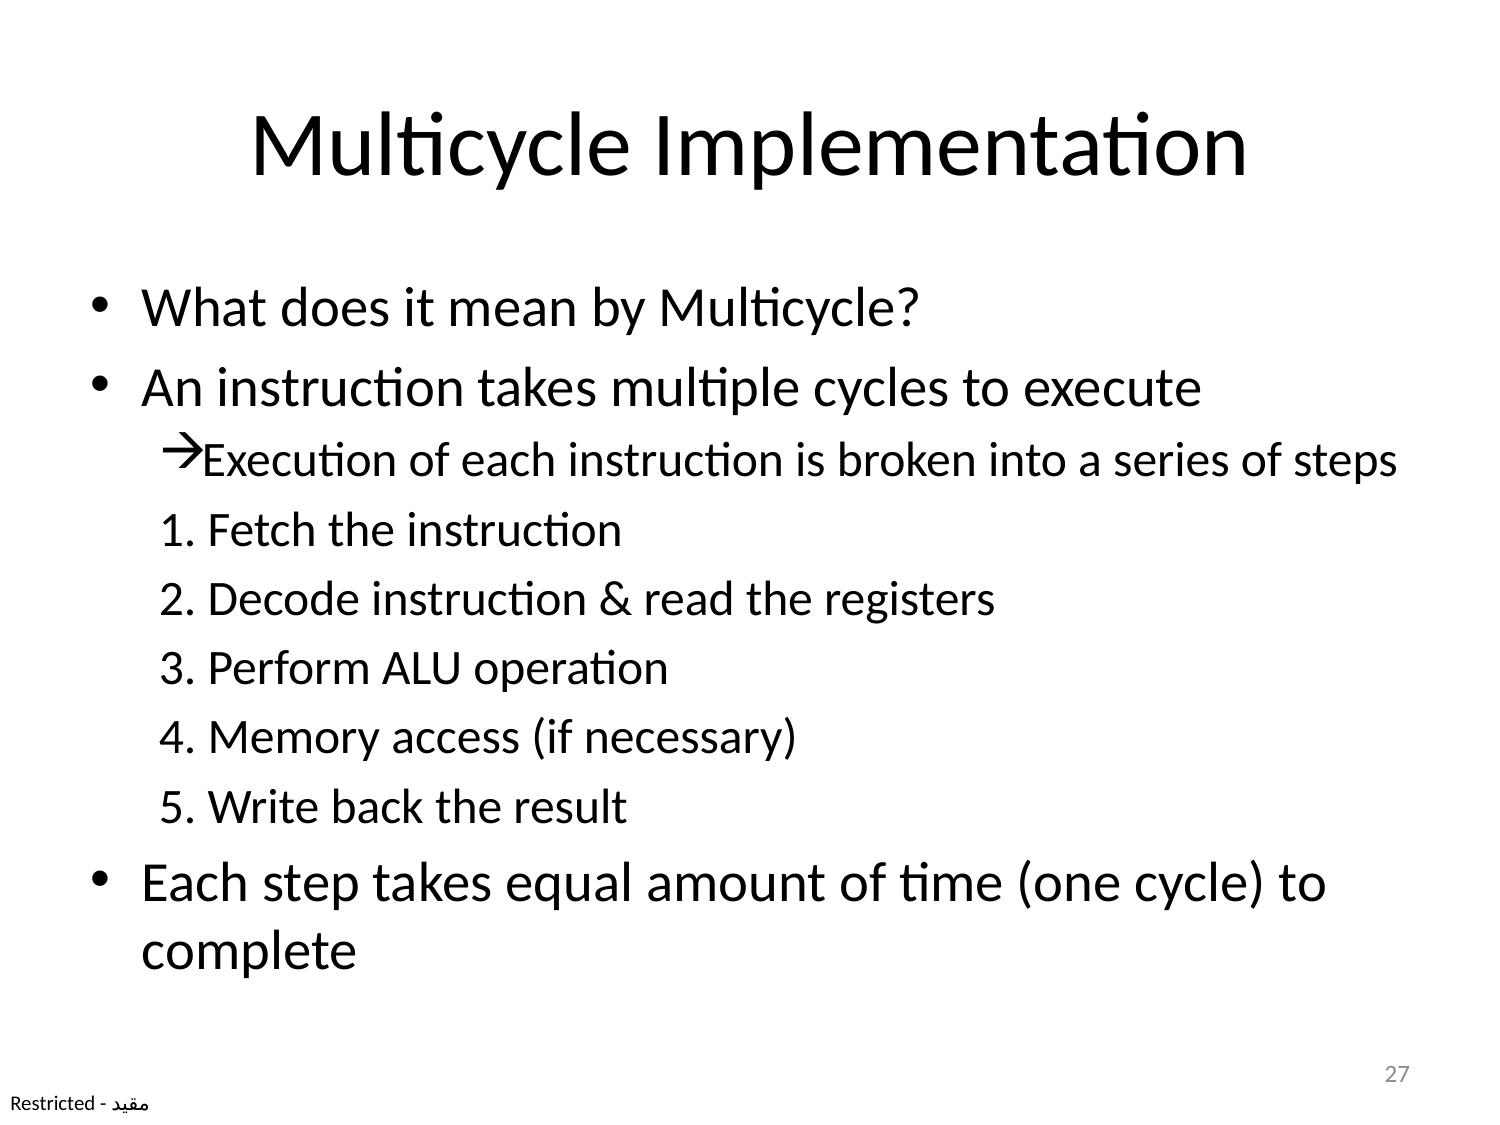

# Multicycle Implementation
What does it mean by Multicycle?
An instruction takes multiple cycles to execute
Execution of each instruction is broken into a series of steps
1. Fetch the instruction
2. Decode instruction & read the registers
3. Perform ALU operation
4. Memory access (if necessary)
5. Write back the result
Each step takes equal amount of time (one cycle) to complete

27